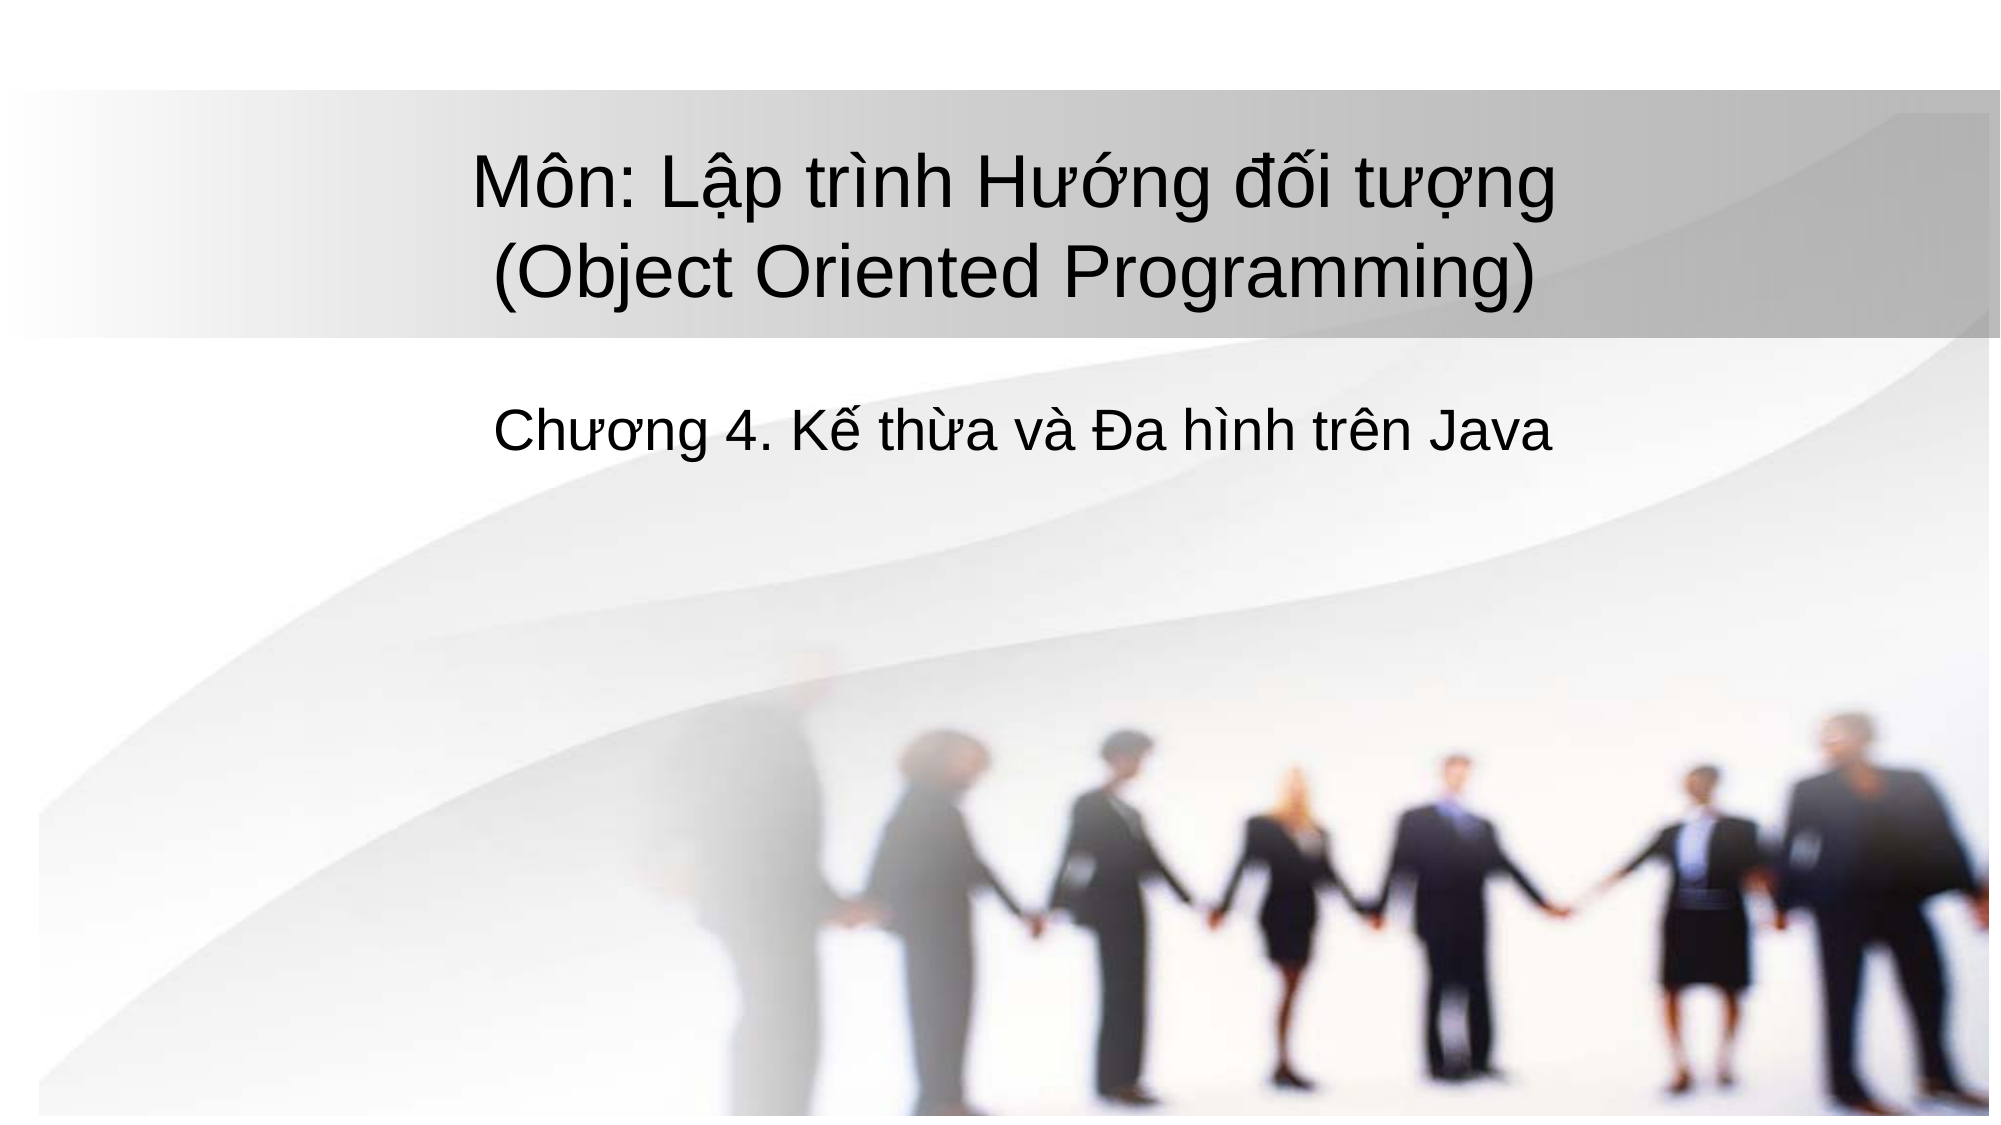

# Môn: Lập trình Hướng đối tượng (Object Oriented Programming)
Chương 4. Kế thừa và Đa hình trên Java